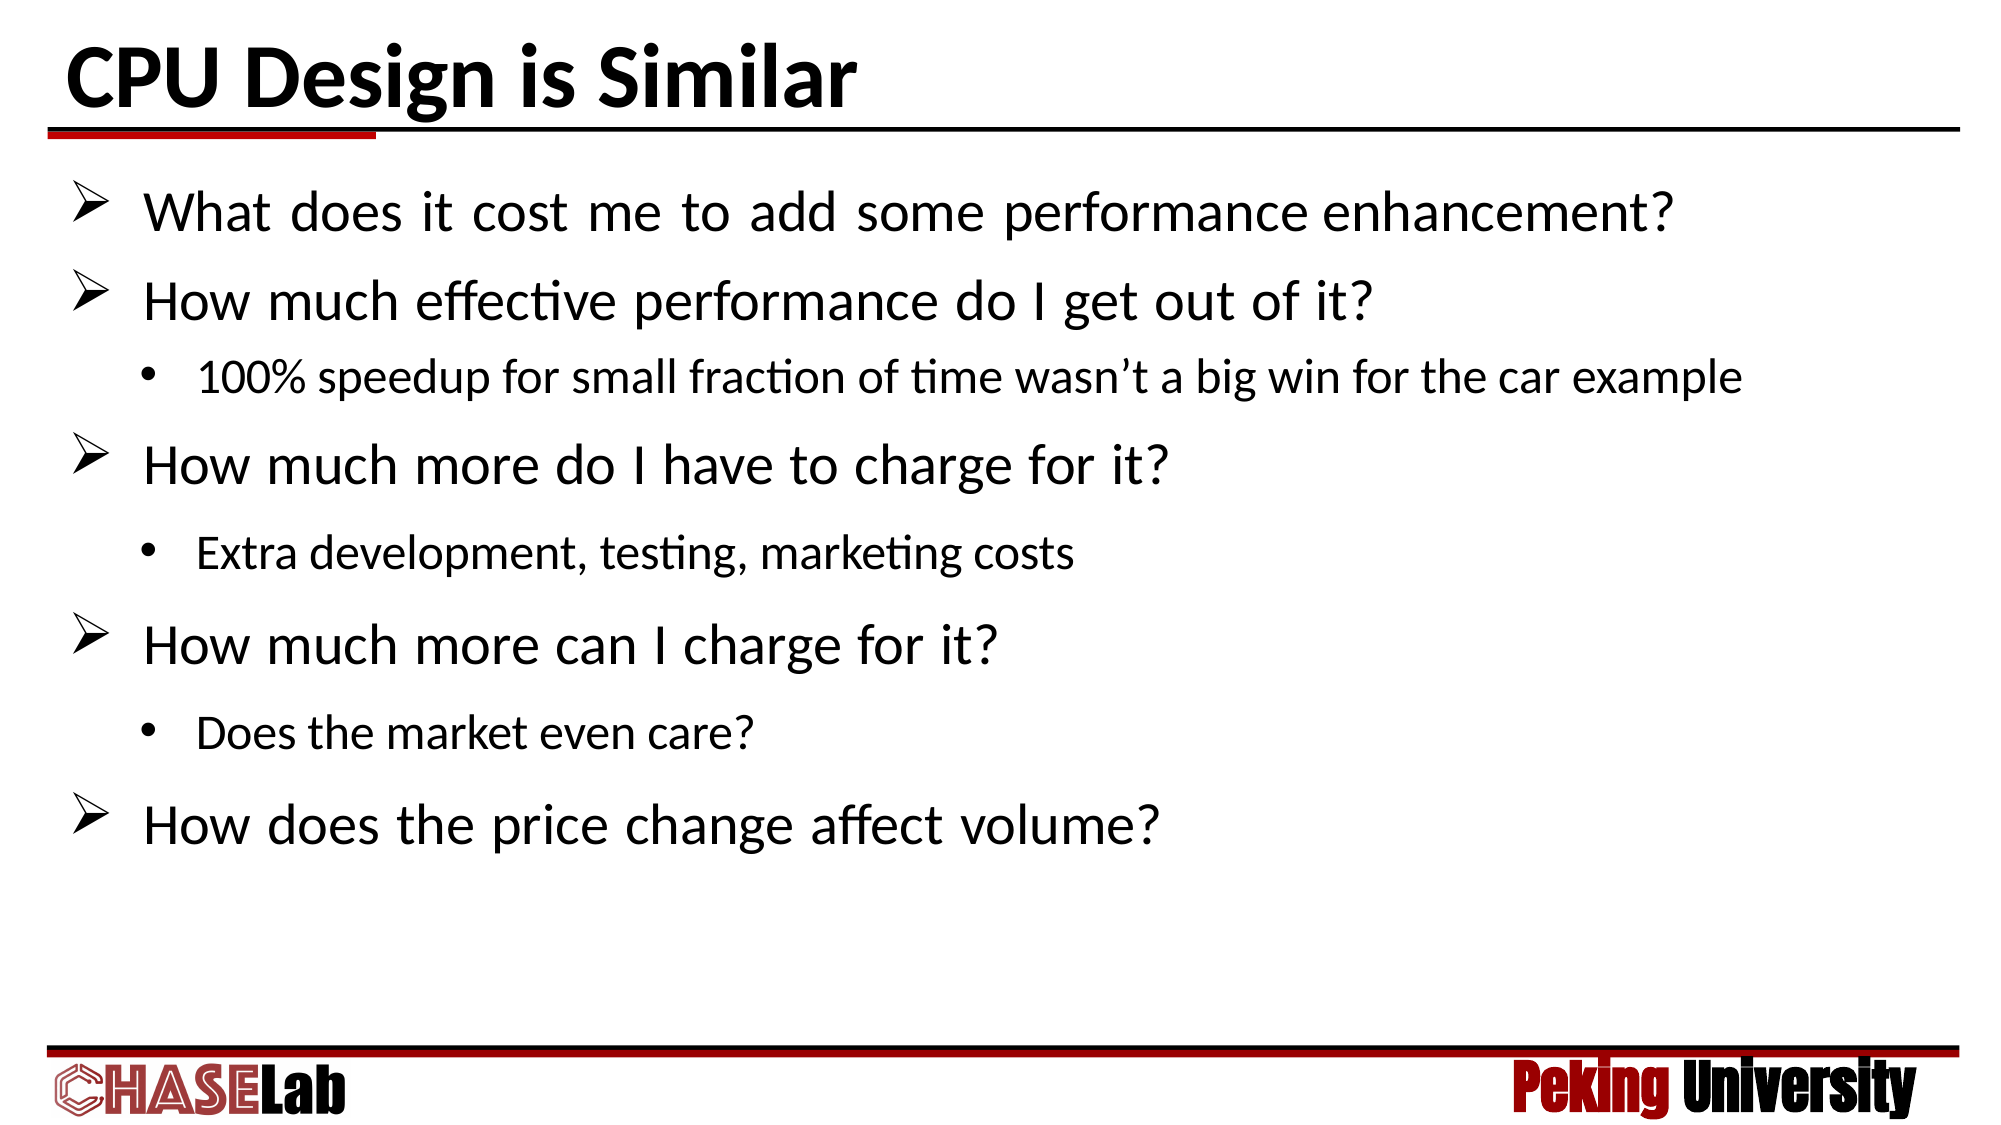

# CPU Design is Similar
What does it cost me to add some performance enhancement?
How much effective performance do I get out of it?
100% speedup for small fraction of time wasn’t a big win for the car example
How much more do I have to charge for it?
Extra development, testing, marketing costs
How much more can I charge for it?
Does the market even care?
How does the price change affect volume?